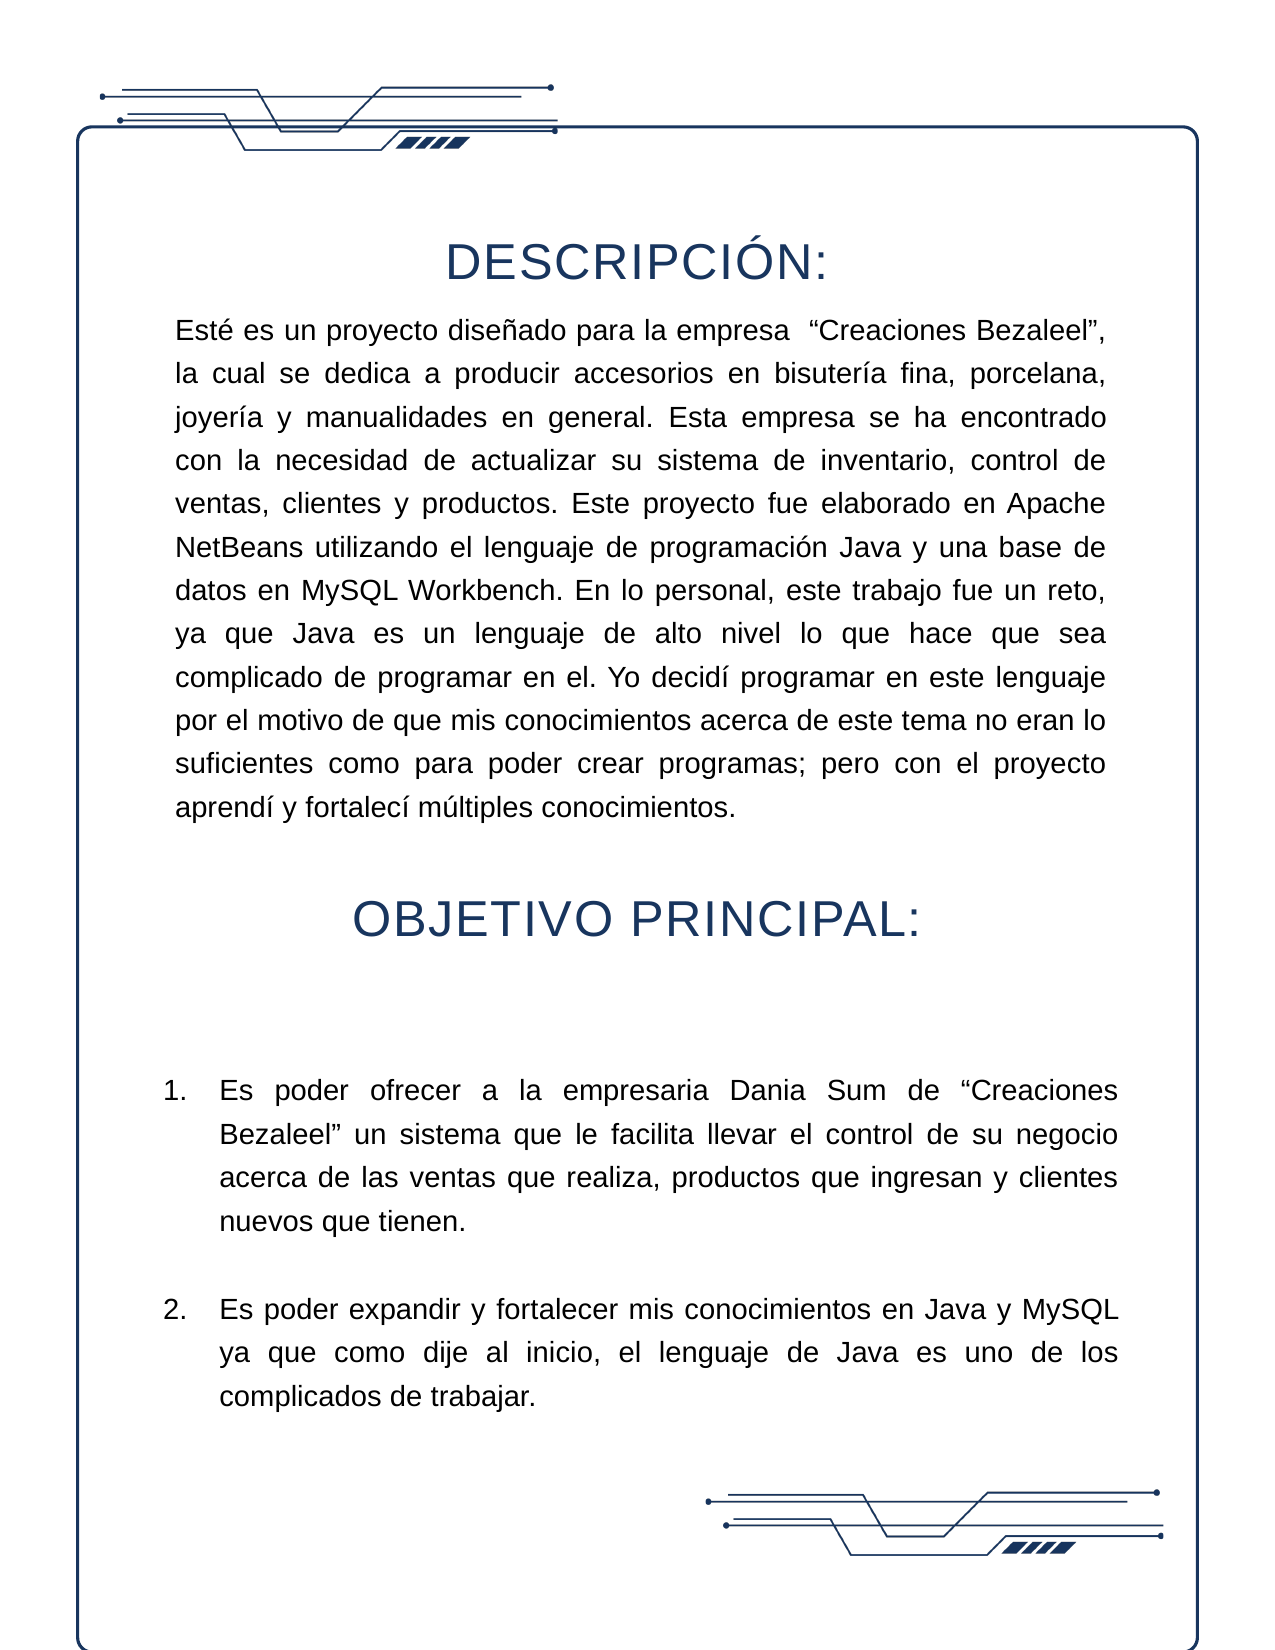

DESCRIPCIÓN:
Esté es un proyecto diseñado para la empresa  “Creaciones Bezaleel”, la cual se dedica a producir accesorios en bisutería fina, porcelana, joyería y manualidades en general. Esta empresa se ha encontrado con la necesidad de actualizar su sistema de inventario, control de ventas, clientes y productos. Este proyecto fue elaborado en Apache NetBeans utilizando el lenguaje de programación Java y una base de datos en MySQL Workbench. En lo personal, este trabajo fue un reto, ya que Java es un lenguaje de alto nivel lo que hace que sea complicado de programar en el. Yo decidí programar en este lenguaje por el motivo de que mis conocimientos acerca de este tema no eran lo suficientes como para poder crear programas; pero con el proyecto aprendí y fortalecí múltiples conocimientos.
OBJETIVO PRINCIPAL:
Es poder ofrecer a la empresaria Dania Sum de “Creaciones Bezaleel” un sistema que le facilita llevar el control de su negocio acerca de las ventas que realiza, productos que ingresan y clientes nuevos que tienen.

Es poder expandir y fortalecer mis conocimientos en Java y MySQL ya que como dije al inicio, el lenguaje de Java es uno de los complicados de trabajar.